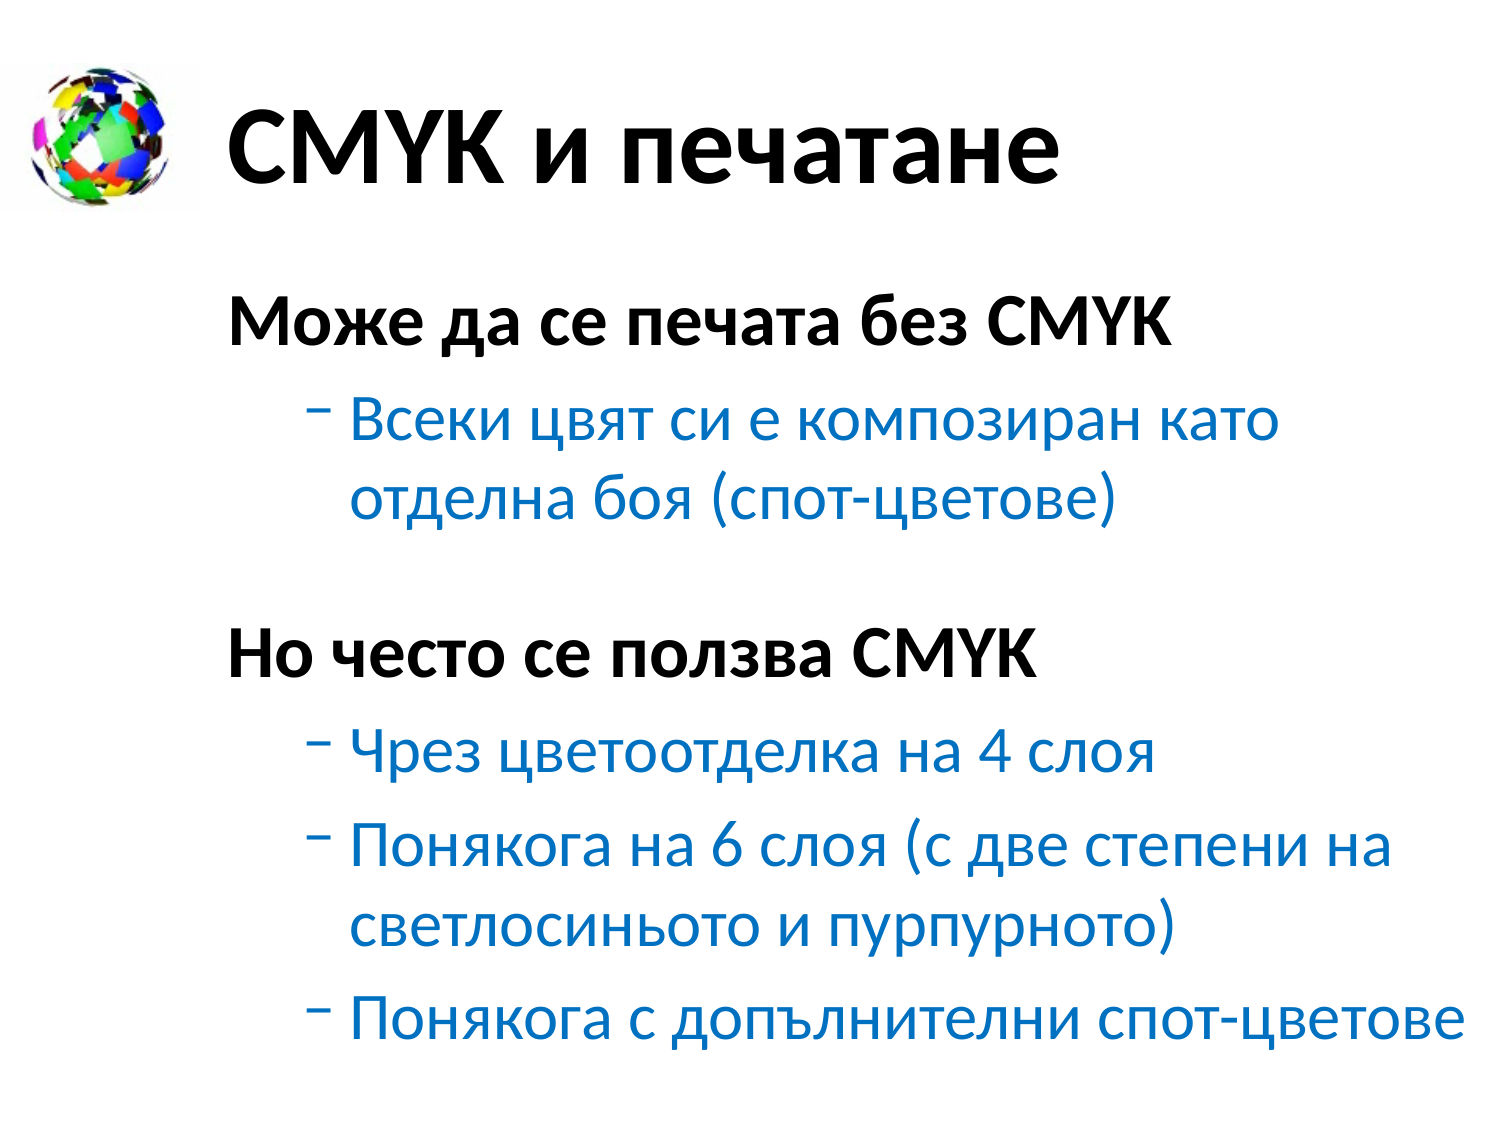

# CMYK и печатане
Може да се печата без CMYK
Всеки цвят си е композиран като отделна боя (спот-цветове)

Но често се ползва CMYK
Чрез цветоотделка на 4 слоя
Понякога на 6 слоя (с две степени на светлосиньото и пурпурното)
Понякога с допълнителни спот-цветове